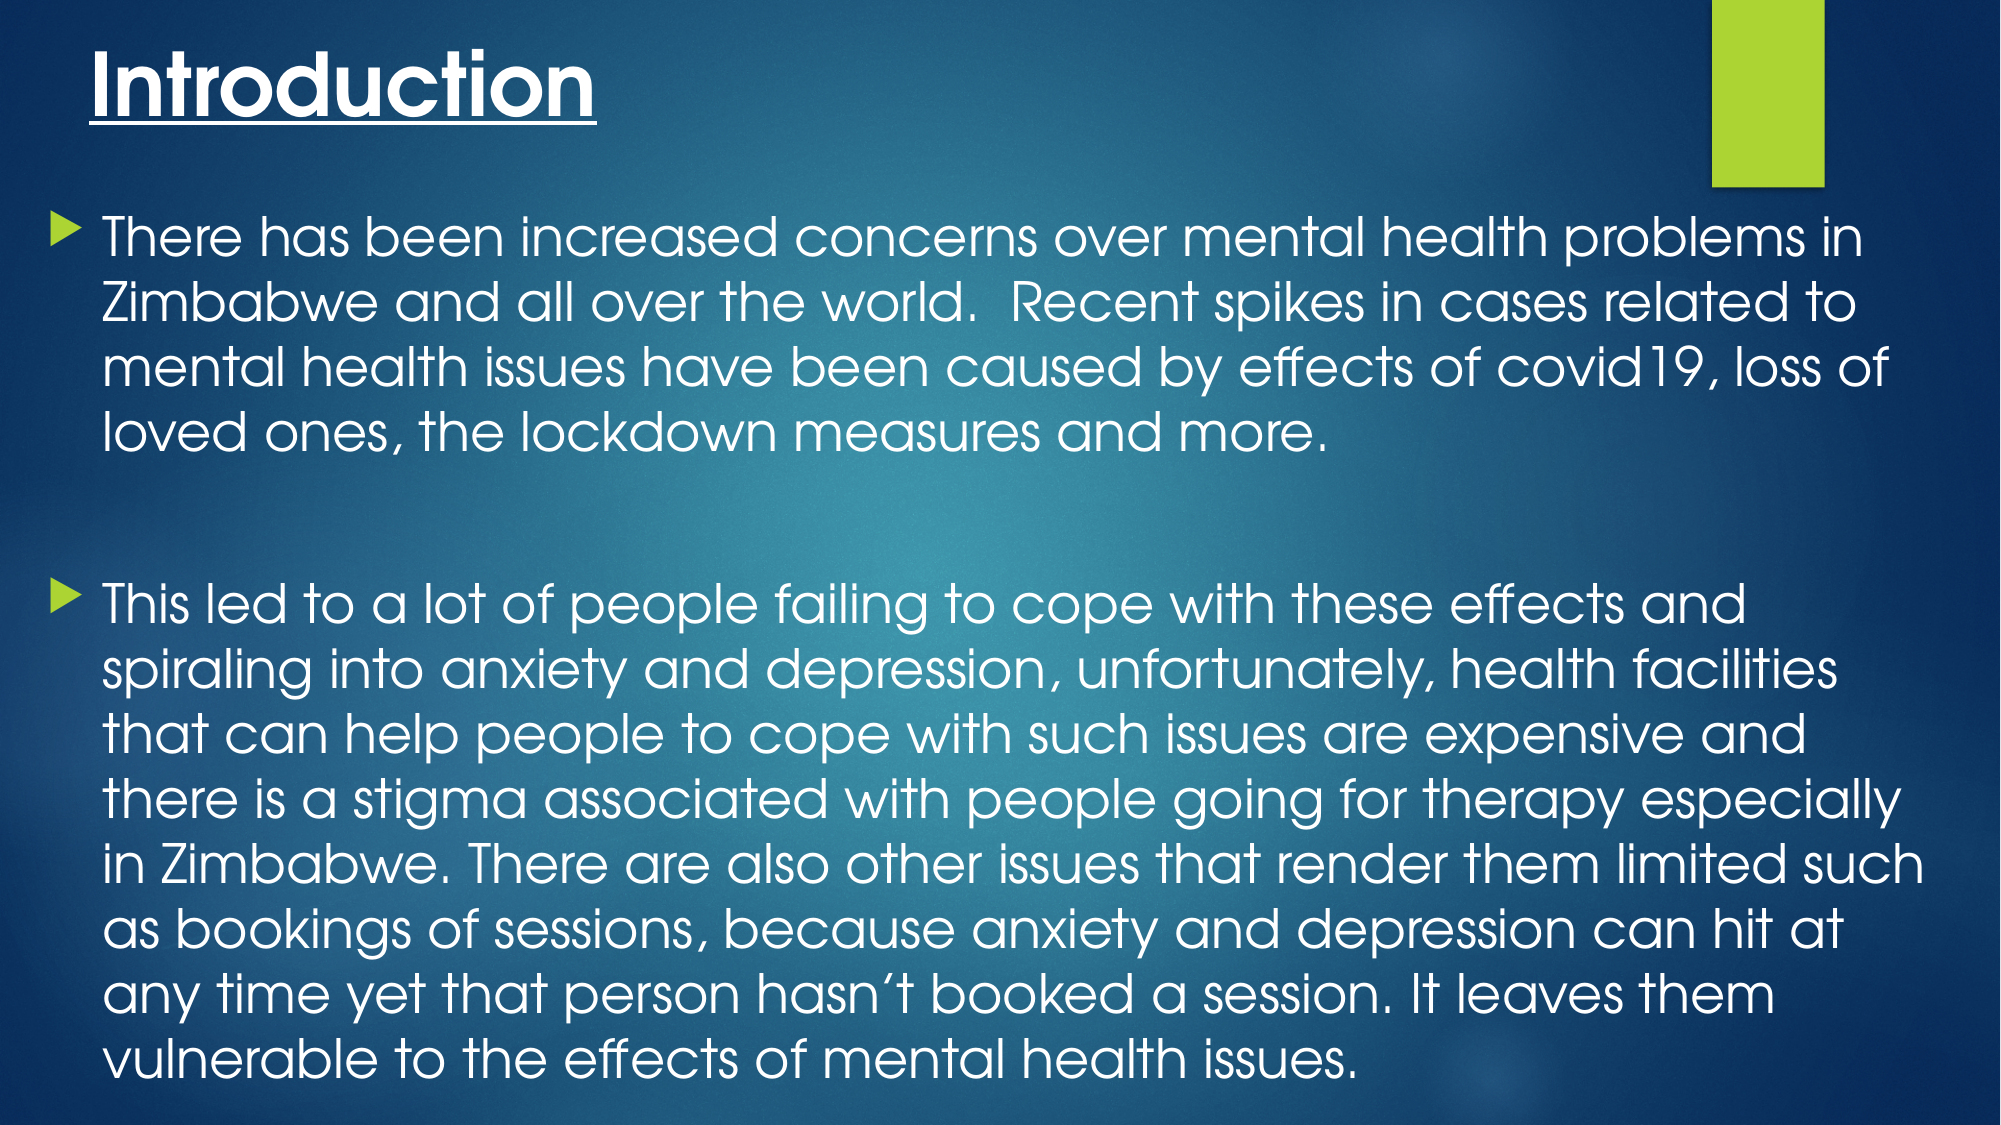

# Introduction
There has been increased concerns over mental health problems in Zimbabwe and all over the world.  Recent spikes in cases related to mental health issues have been caused by effects of covid19, loss of loved ones, the lockdown measures and more.

This led to a lot of people failing to cope with these effects and spiraling into anxiety and depression, unfortunately, health facilities that can help people to cope with such issues are expensive and there is a stigma associated with people going for therapy especially in Zimbabwe. There are also other issues that render them limited such as bookings of sessions, because anxiety and depression can hit at any time yet that person hasn’t booked a session. It leaves them vulnerable to the effects of mental health issues.